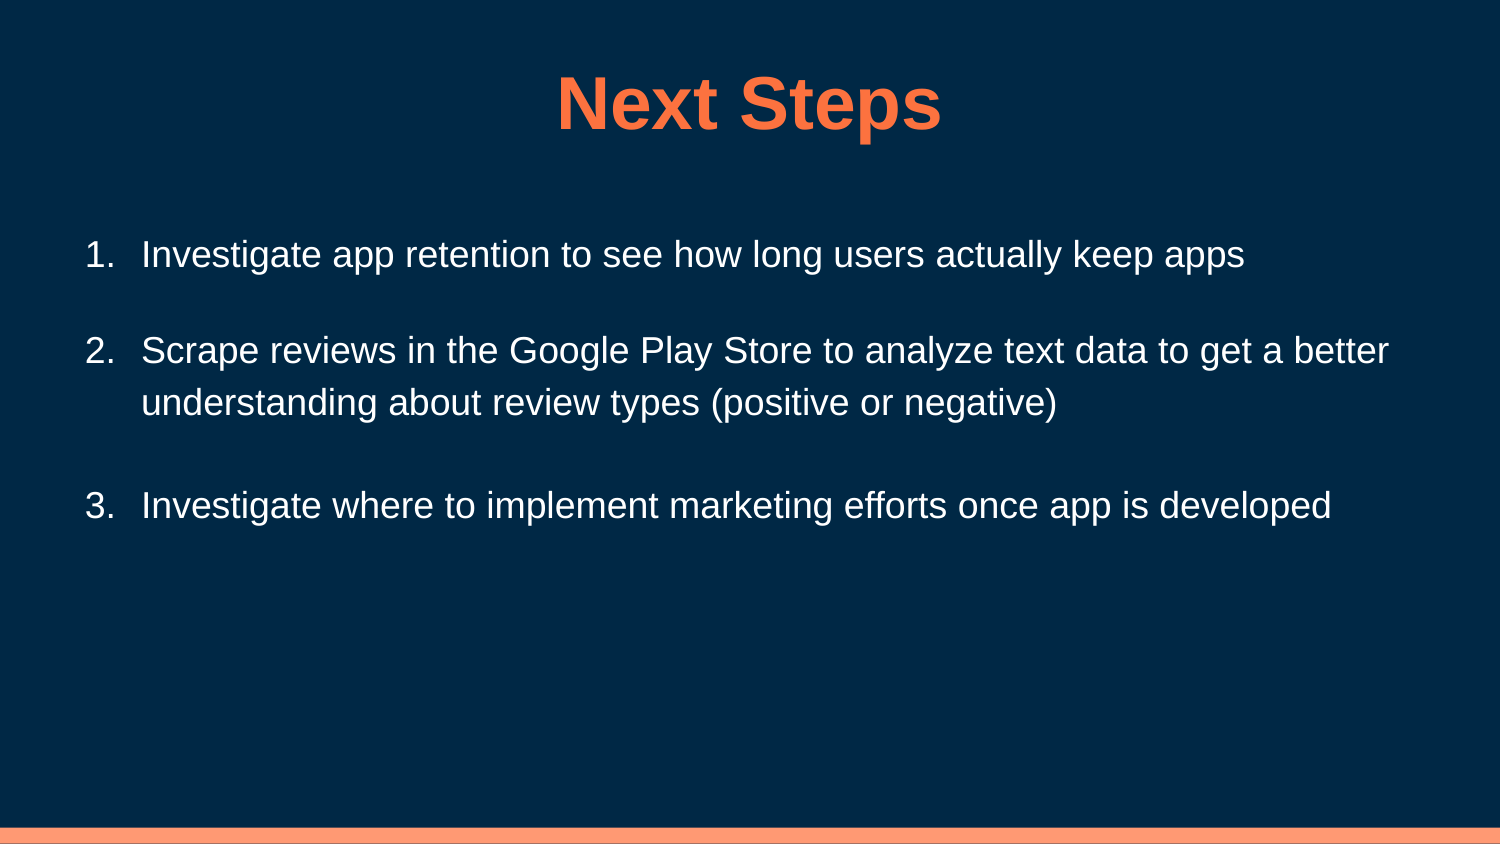

# Next Steps
Investigate app retention to see how long users actually keep apps
Scrape reviews in the Google Play Store to analyze text data to get a better understanding about review types (positive or negative)
Investigate where to implement marketing efforts once app is developed